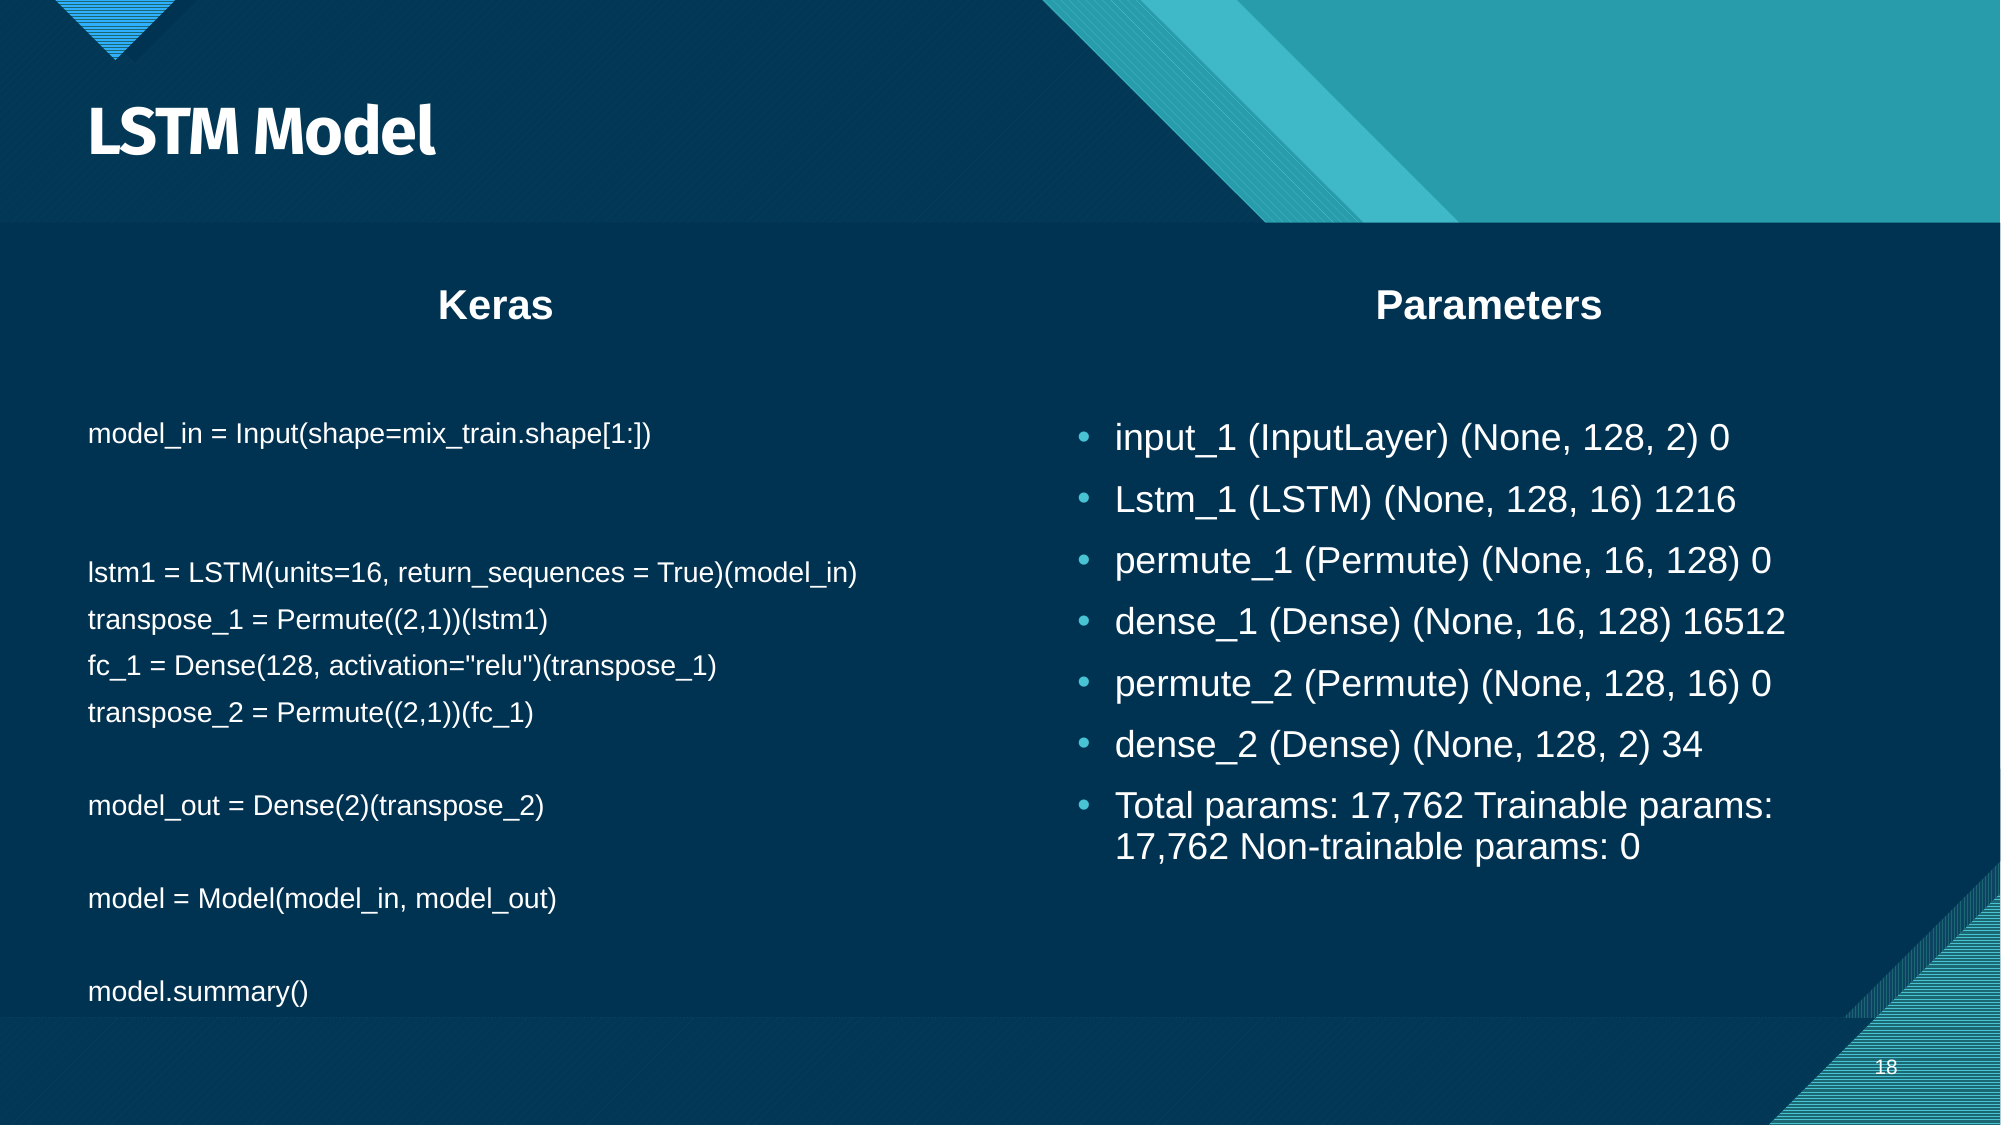

# LSTM Model
Keras
Parameters
model_in = Input(shape=mix_train.shape[1:])

lstm1 = LSTM(units=16, return_sequences = True)(model_in)
transpose_1 = Permute((2,1))(lstm1)
fc_1 = Dense(128, activation="relu")(transpose_1)
transpose_2 = Permute((2,1))(fc_1)

model_out = Dense(2)(transpose_2)

model = Model(model_in, model_out)

model.summary()
input_1 (InputLayer) (None, 128, 2) 0
Lstm_1 (LSTM) (None, 128, 16) 1216
permute_1 (Permute) (None, 16, 128) 0
dense_1 (Dense) (None, 16, 128) 16512
permute_2 (Permute) (None, 128, 16) 0
dense_2 (Dense) (None, 128, 2) 34
Total params: 17,762 Trainable params: 17,762 Non-trainable params: 0
18